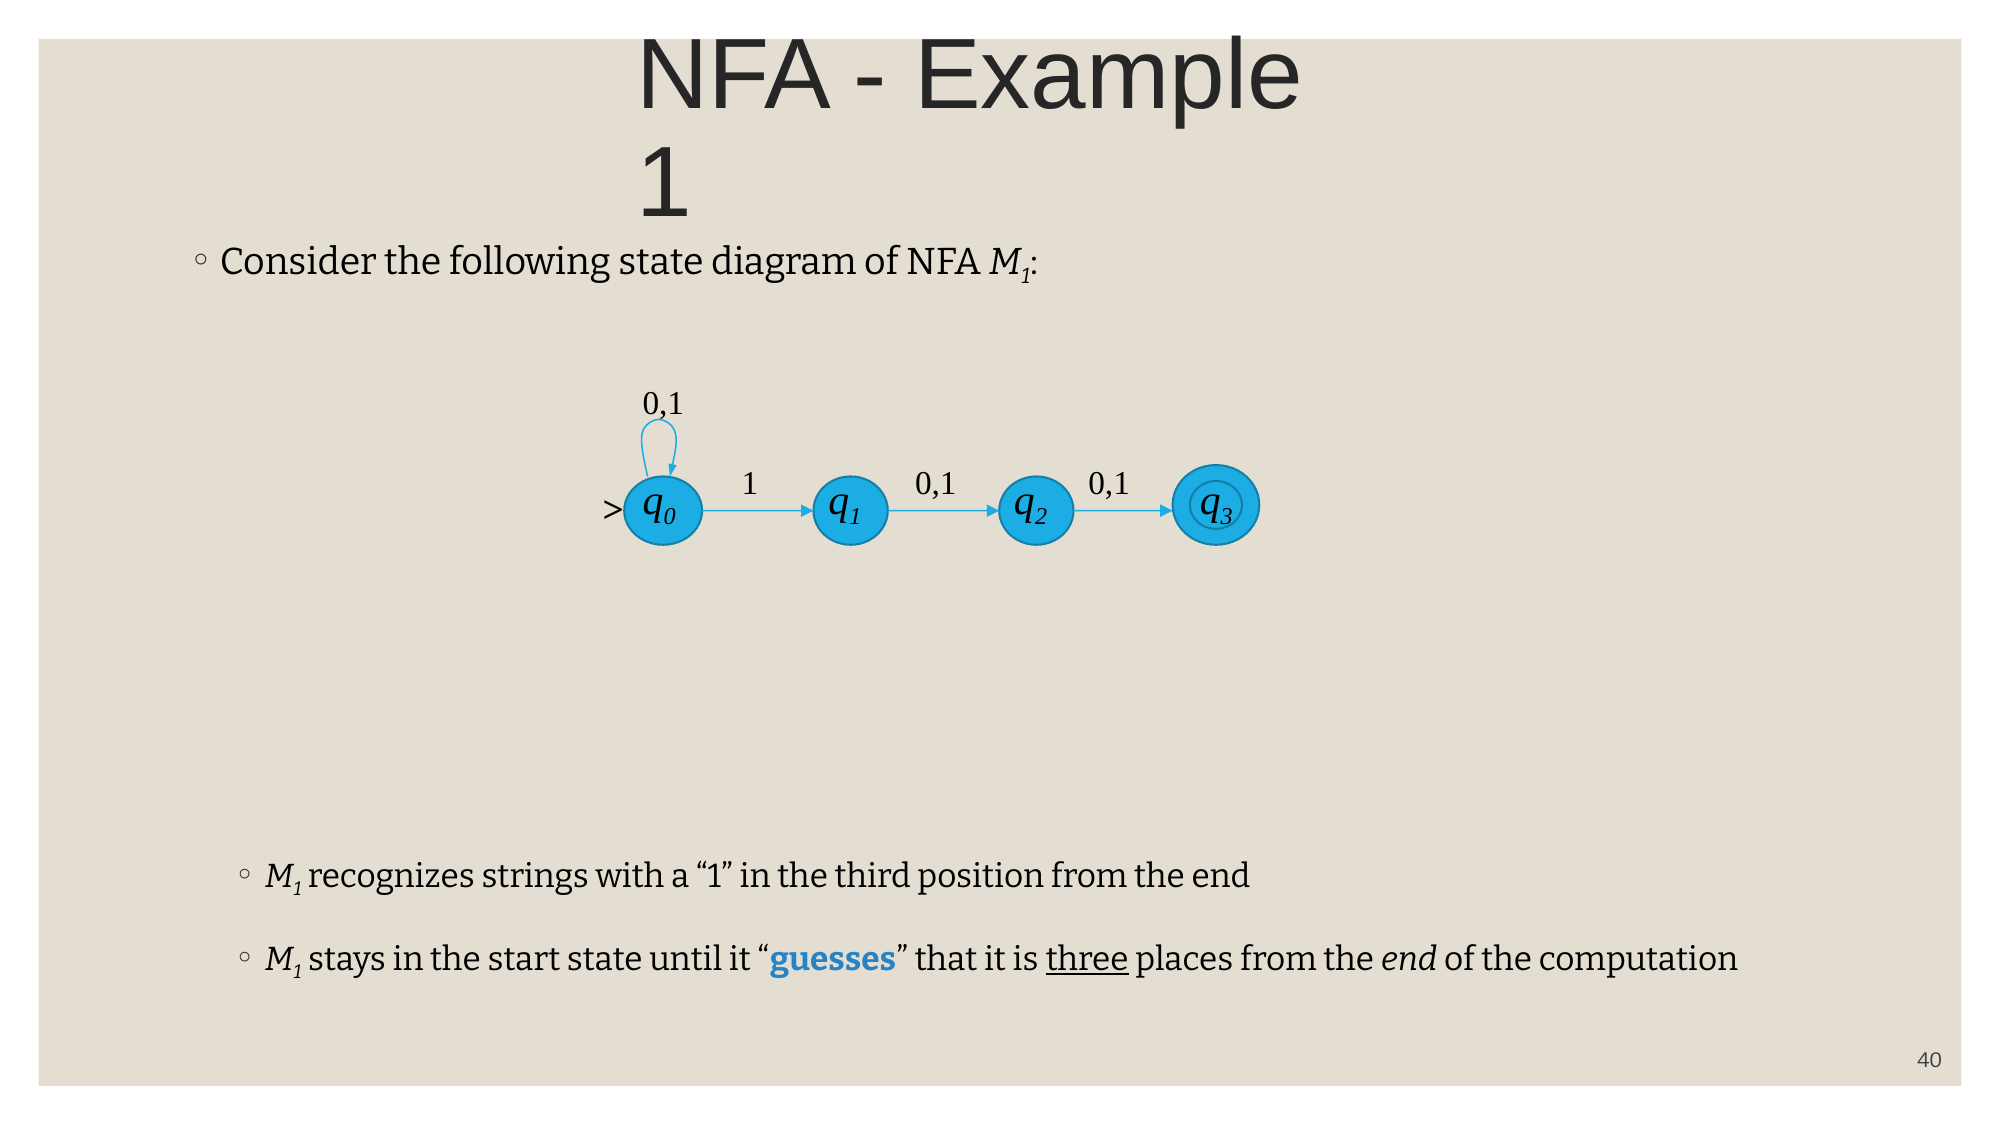

# NFA - Example 1
Consider the following state diagram of NFA M1:

M1 recognizes strings with a “1” in the third position from the end
M1 stays in the start state until it “guesses” that it is three places from the end of the computation

0,1

1
0,1
0,1
q0
q1
q2

q3

>

40